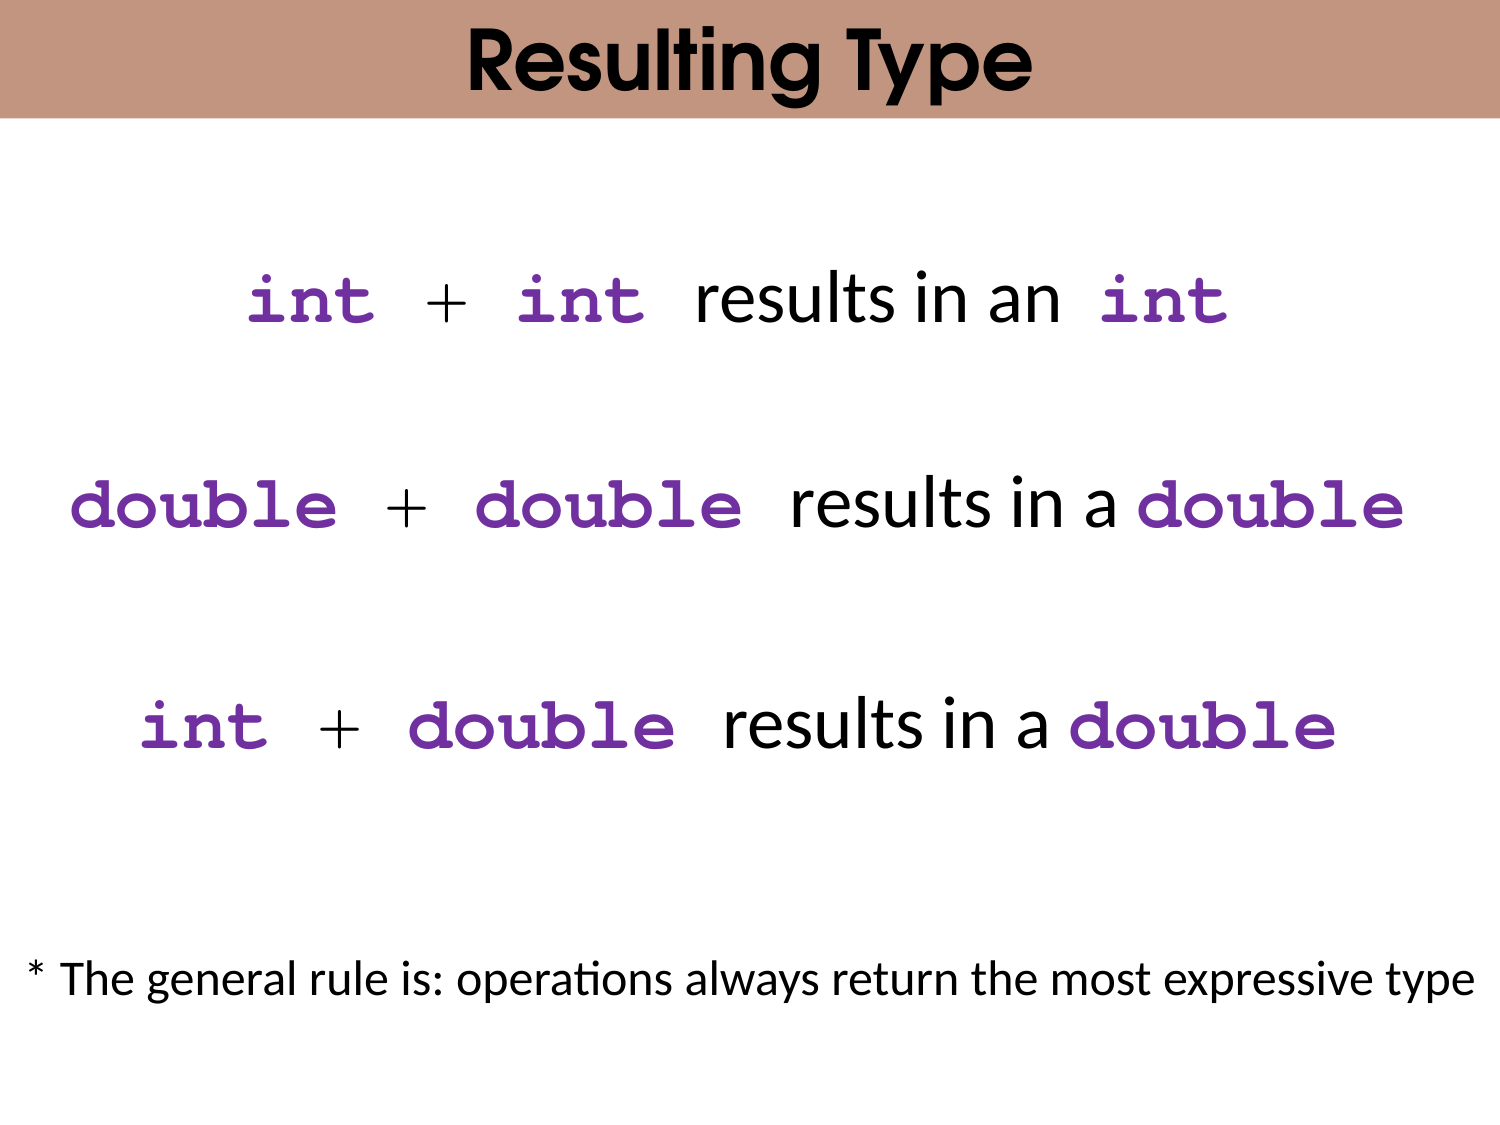

Resulting Type
int + int results in an  int
double + double results in a double
int + double results in a double
* The general rule is: operations always return the most expressive type